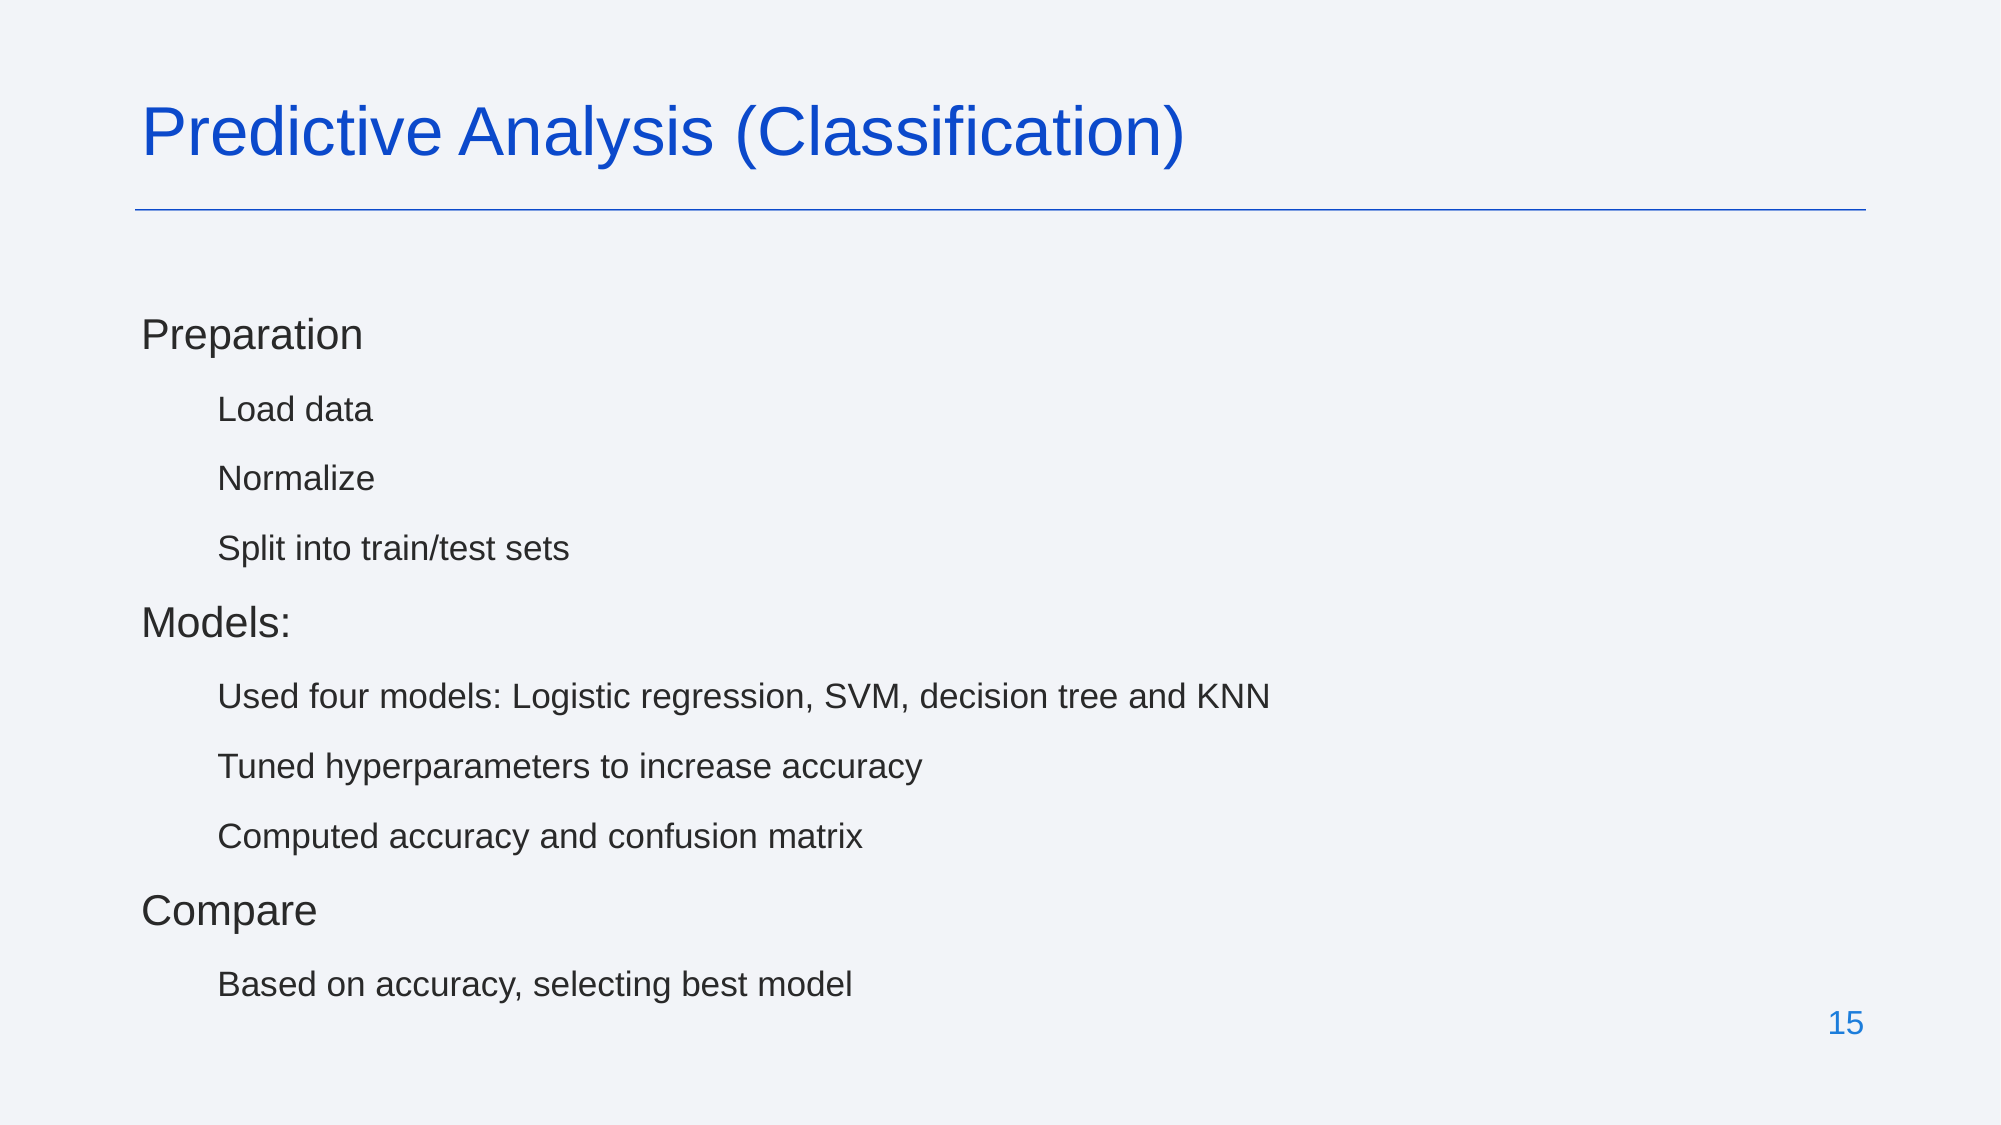

Predictive Analysis (Classification)
Preparation
Load data
Normalize
Split into train/test sets
Models:
Used four models: Logistic regression, SVM, decision tree and KNN
Tuned hyperparameters to increase accuracy
Computed accuracy and confusion matrix
Compare
Based on accuracy, selecting best model
15